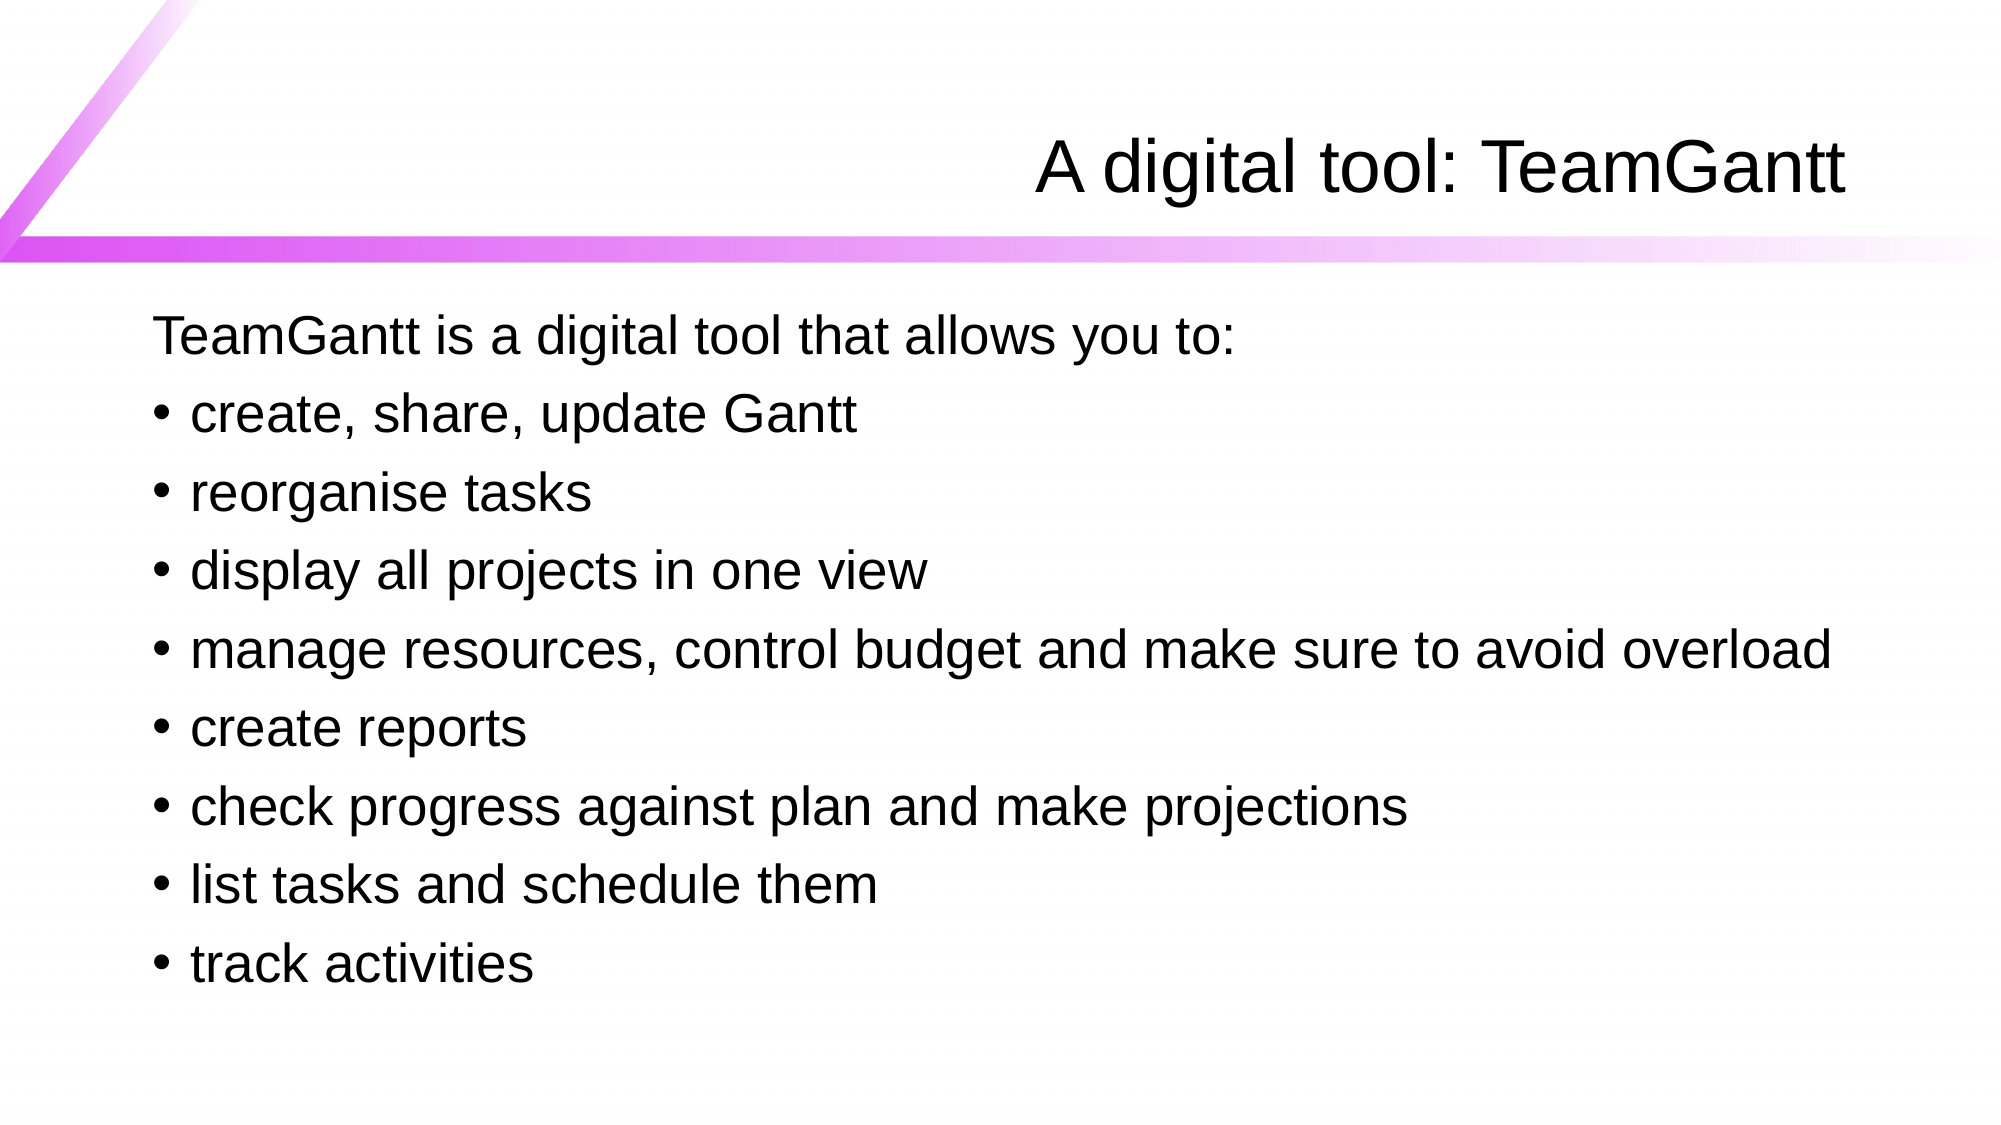

# A digital tool: TeamGantt
TeamGantt is a digital tool that allows you to:
create, share, update Gantt
reorganise tasks
display all projects in one view
manage resources, control budget and make sure to avoid overload
create reports
check progress against plan and make projections
list tasks and schedule them
track activities